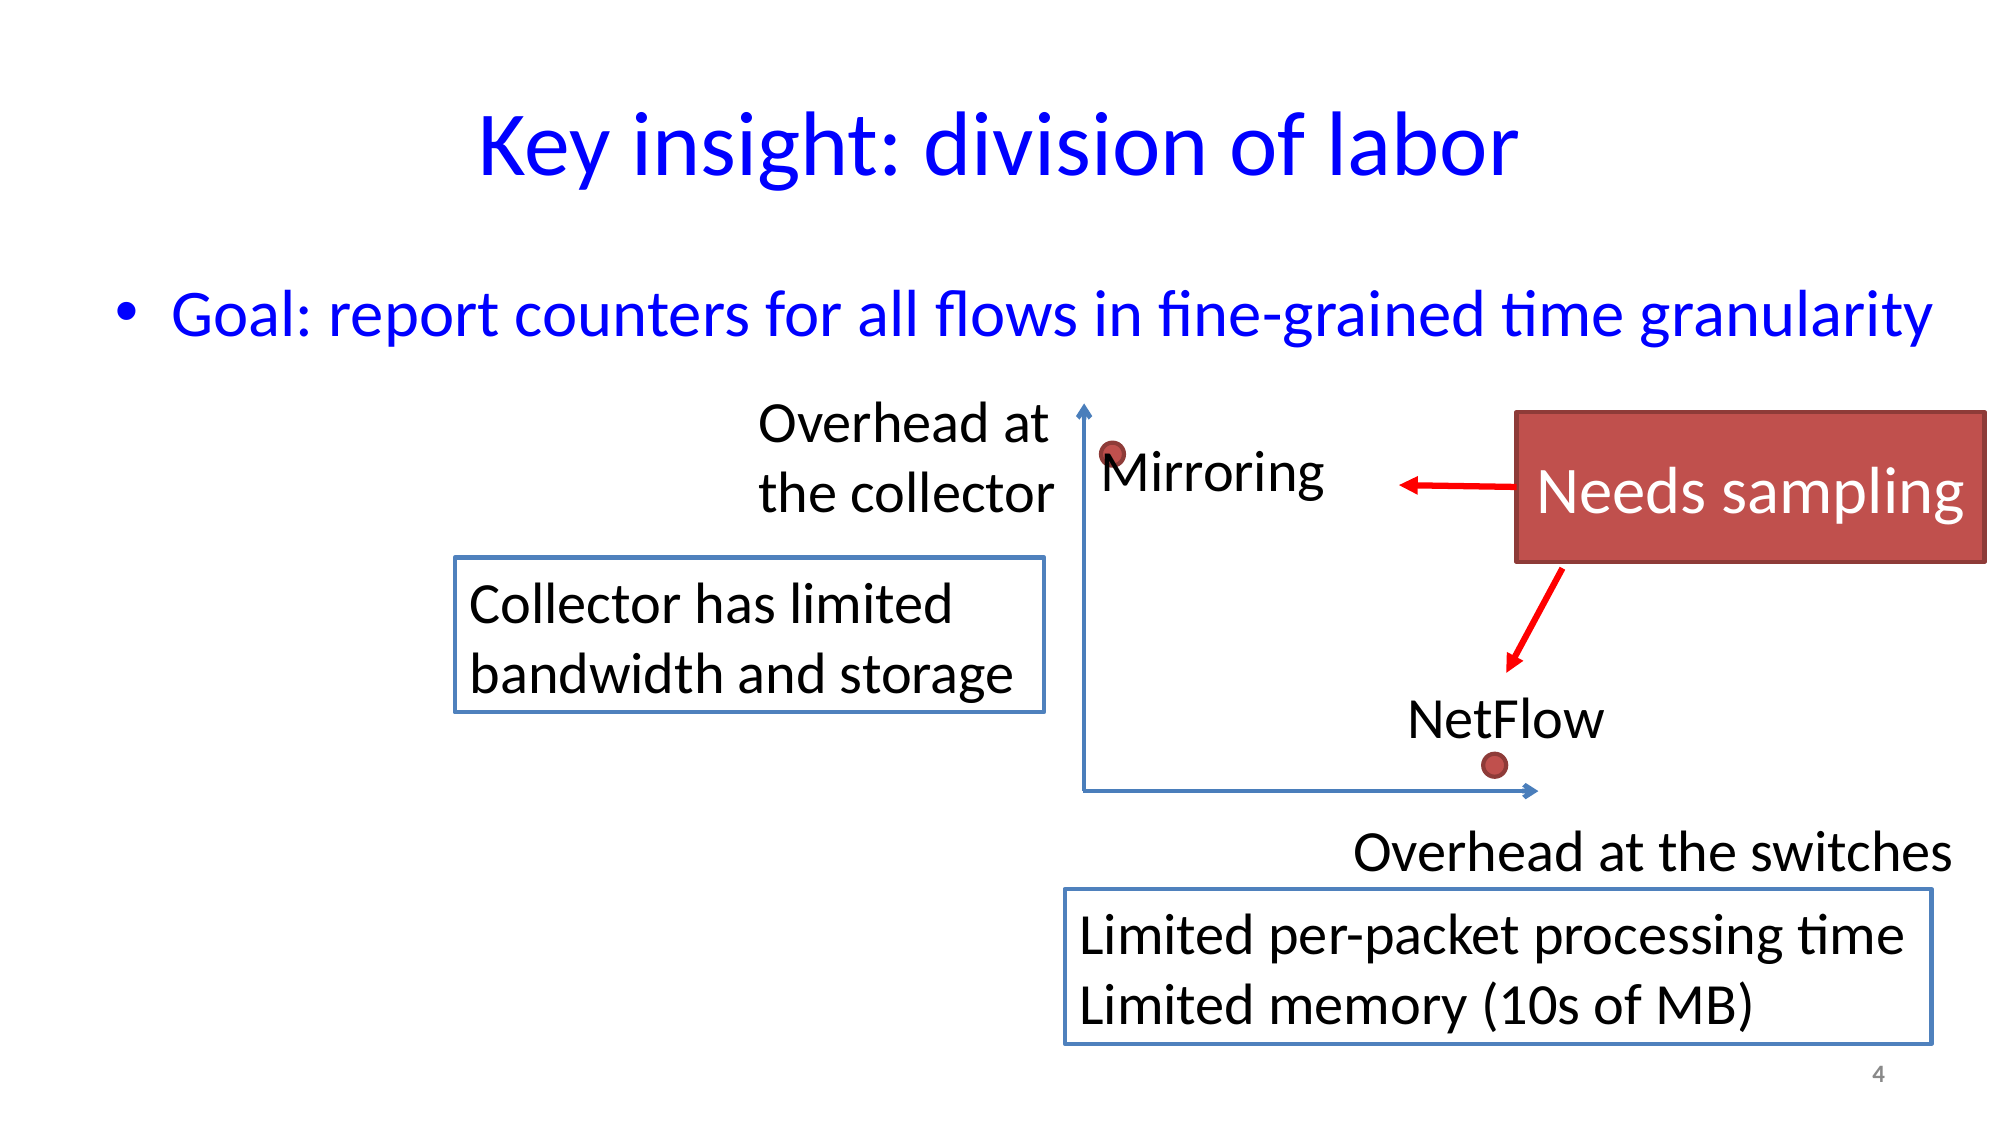

# Key insight: division of labor
Goal: report counters for all flows in fine-grained time granularity

Overhead at
the collector
Needs sampling
Mirroring

Collector has limited bandwidth and storage
NetFlow

Overhead at the switches
Limited per-packet processing time
Limited memory (10s of MB)
4